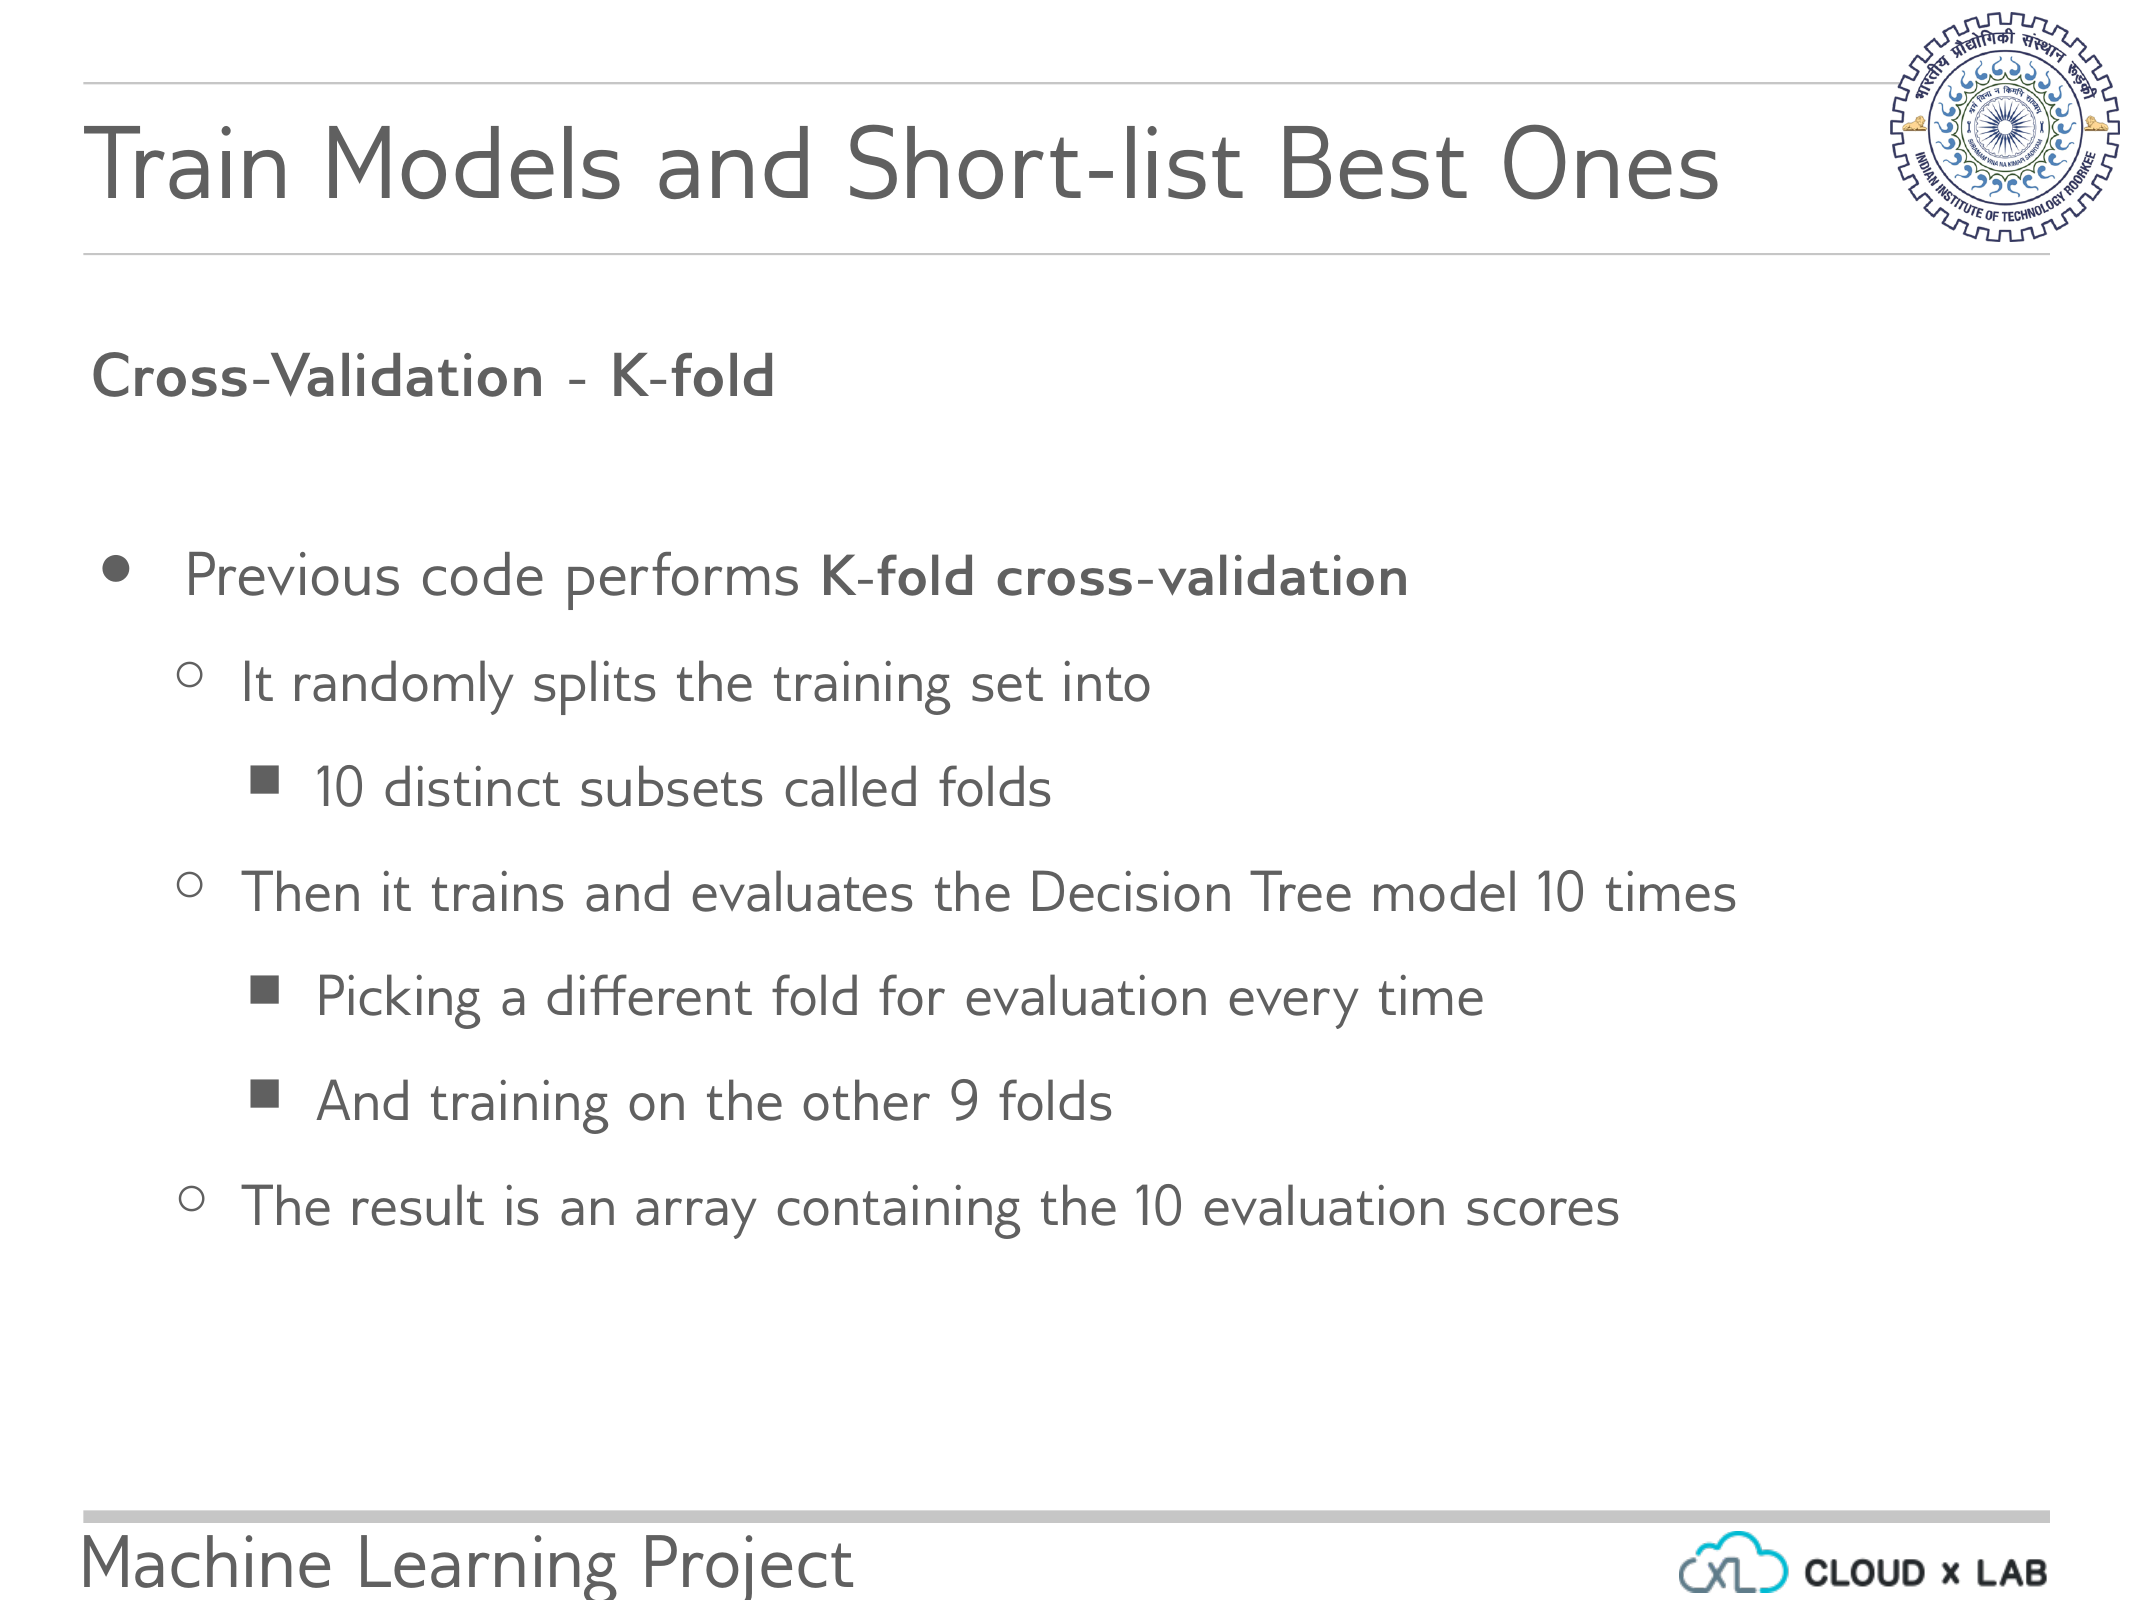

Train Models and Short-list Best Ones
Cross-Validation - K-fold

 Previous code performs K-fold cross-validation
It randomly splits the training set into
10 distinct subsets called folds
Then it trains and evaluates the Decision Tree model 10 times
Picking a different fold for evaluation every time
And training on the other 9 folds
The result is an array containing the 10 evaluation scores